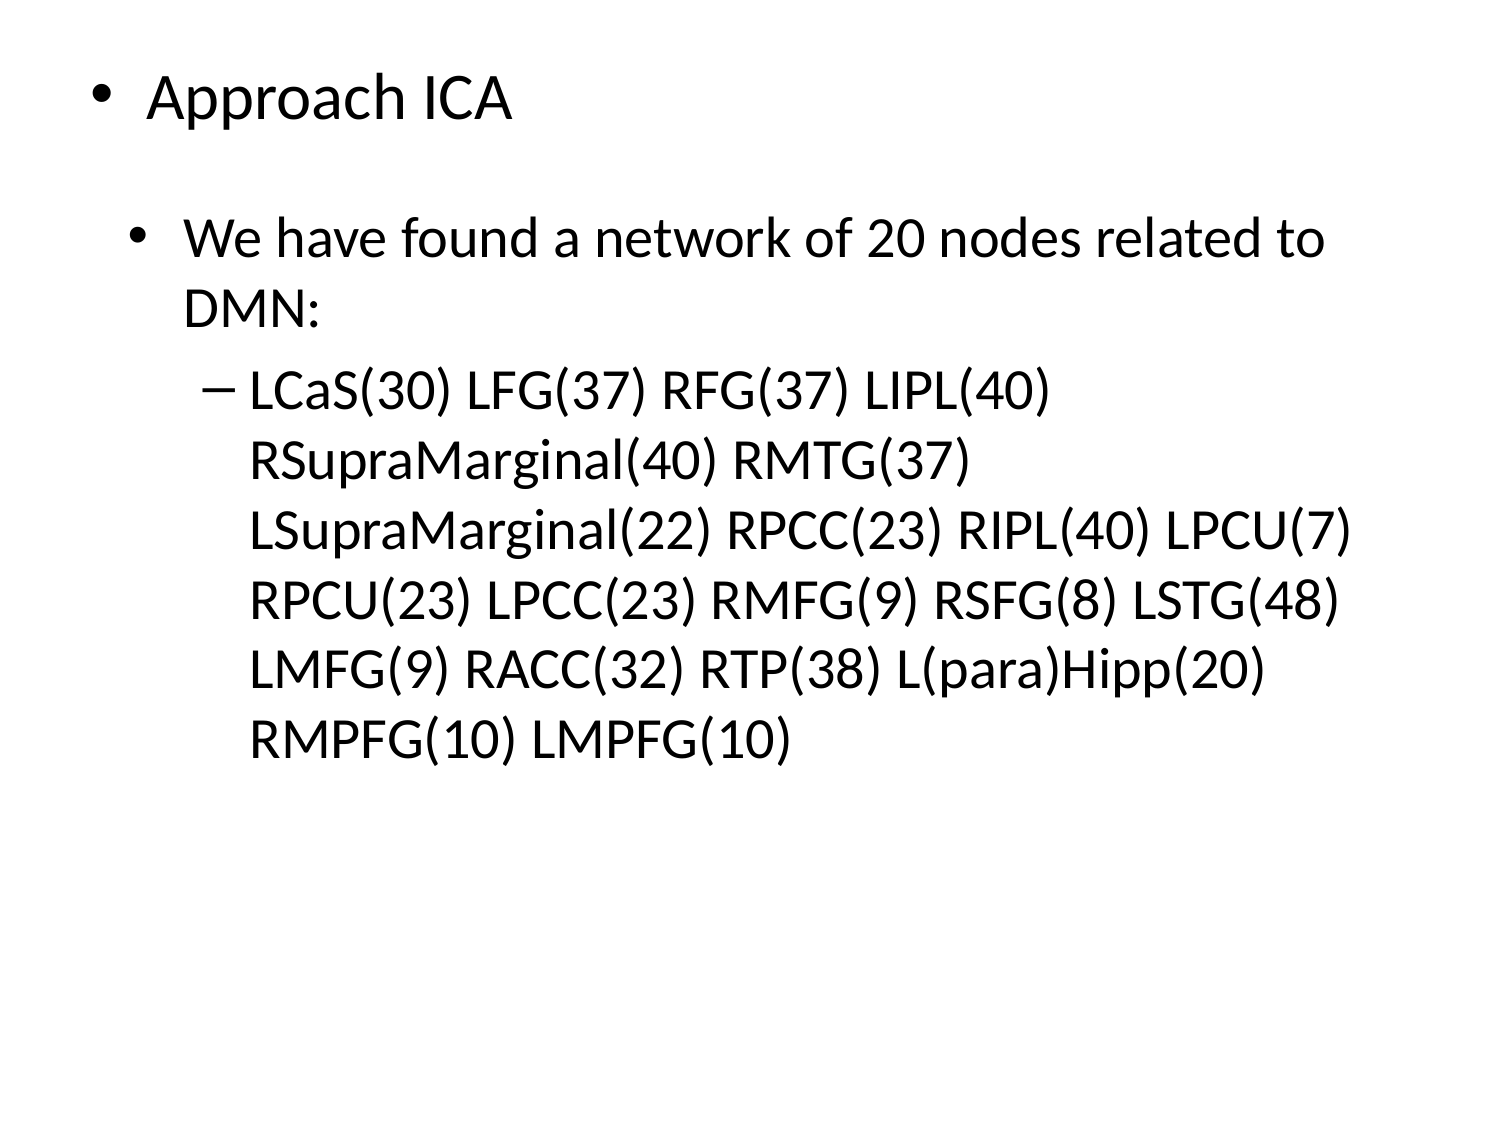

Approach ICA
# We have found a network of 20 nodes related to DMN:
LCaS(30) LFG(37) RFG(37) LIPL(40) RSupraMarginal(40) RMTG(37) LSupraMarginal(22) RPCC(23) RIPL(40) LPCU(7) RPCU(23) LPCC(23) RMFG(9) RSFG(8) LSTG(48) LMFG(9) RACC(32) RTP(38) L(para)Hipp(20) RMPFG(10) LMPFG(10)